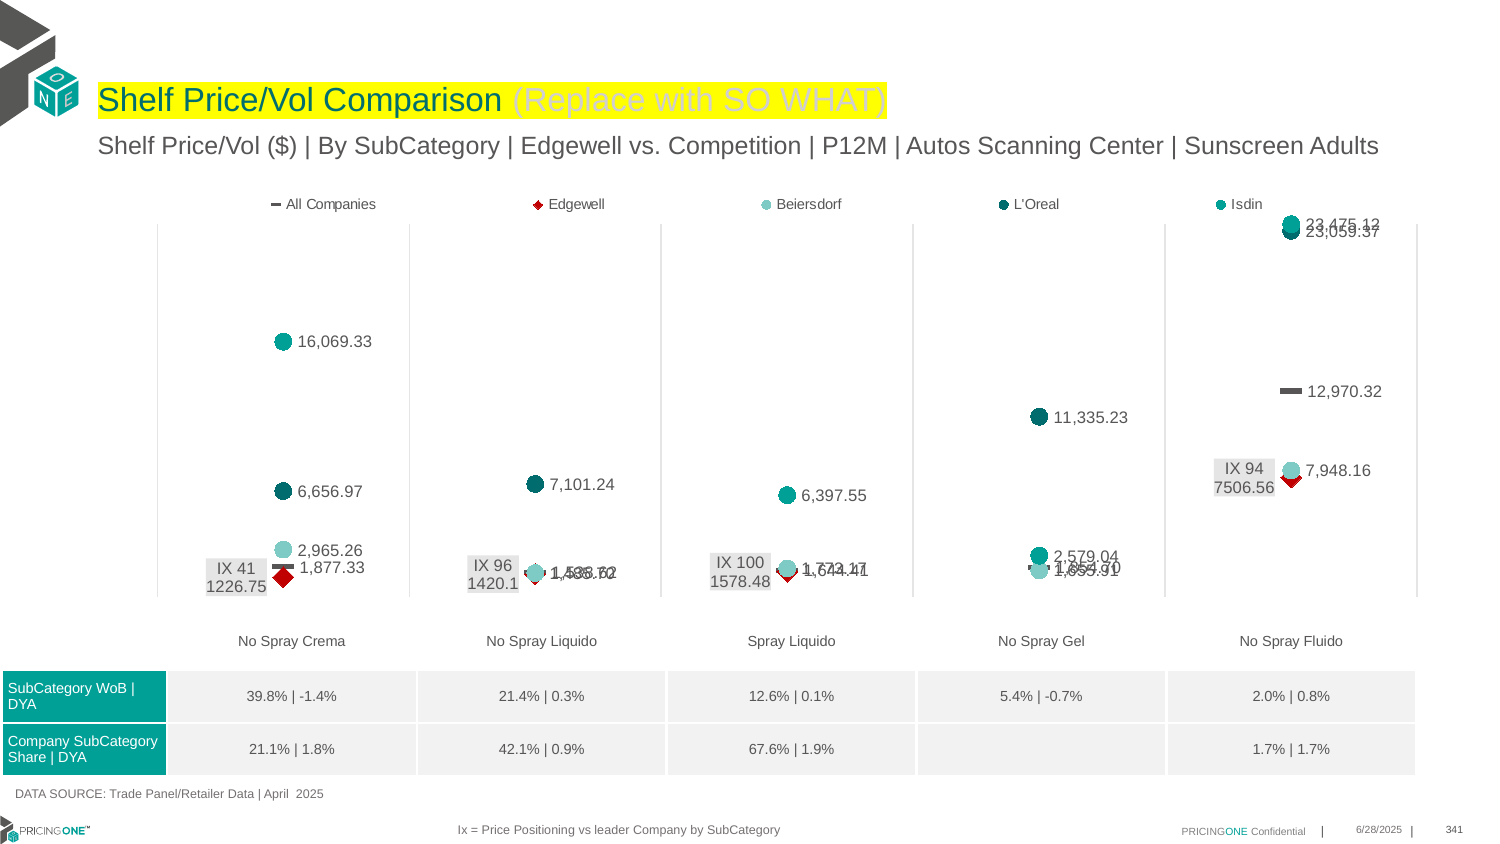

# Shelf Price/Vol Comparison (Replace with SO WHAT)
Shelf Price/Vol ($) | By SubCategory | Edgewell vs. Competition | P12M | Autos Scanning Center | Sunscreen Adults

### Chart

| Category | All Companies | Edgewell | Beiersdorf | L'Oreal | Isdin |
|---|---|---|---|---|---|
| IX 41 | 1877.33 | 1226.75 | 2965.26 | 6656.97 | 16069.33 |
| IX 96 | 1538.62 | 1420.1 | 1485.7 | 7101.24 | None |
| IX 100 | 1644.41 | 1578.48 | 1773.17 | None | 6397.55 |
| None | 1854.7 | None | 1655.91 | 11335.23 | 2579.04 |
| IX 94 | 12970.32 | 7506.56 | 7948.16 | 23059.37 | 23475.12 |
|  | No Spray Crema | No Spray Liquido | Spray Liquido | No Spray Gel | No Spray Fluido |
| --- | --- | --- | --- | --- | --- |
| SubCategory WoB | DYA | 39.8% | -1.4% | 21.4% | 0.3% | 12.6% | 0.1% | 5.4% | -0.7% | 2.0% | 0.8% |
| Company SubCategory Share | DYA | 21.1% | 1.8% | 42.1% | 0.9% | 67.6% | 1.9% |  | 1.7% | 1.7% |
DATA SOURCE: Trade Panel/Retailer Data | April  2025
Ix = Price Positioning vs leader Company by SubCategory
6/28/2025
341